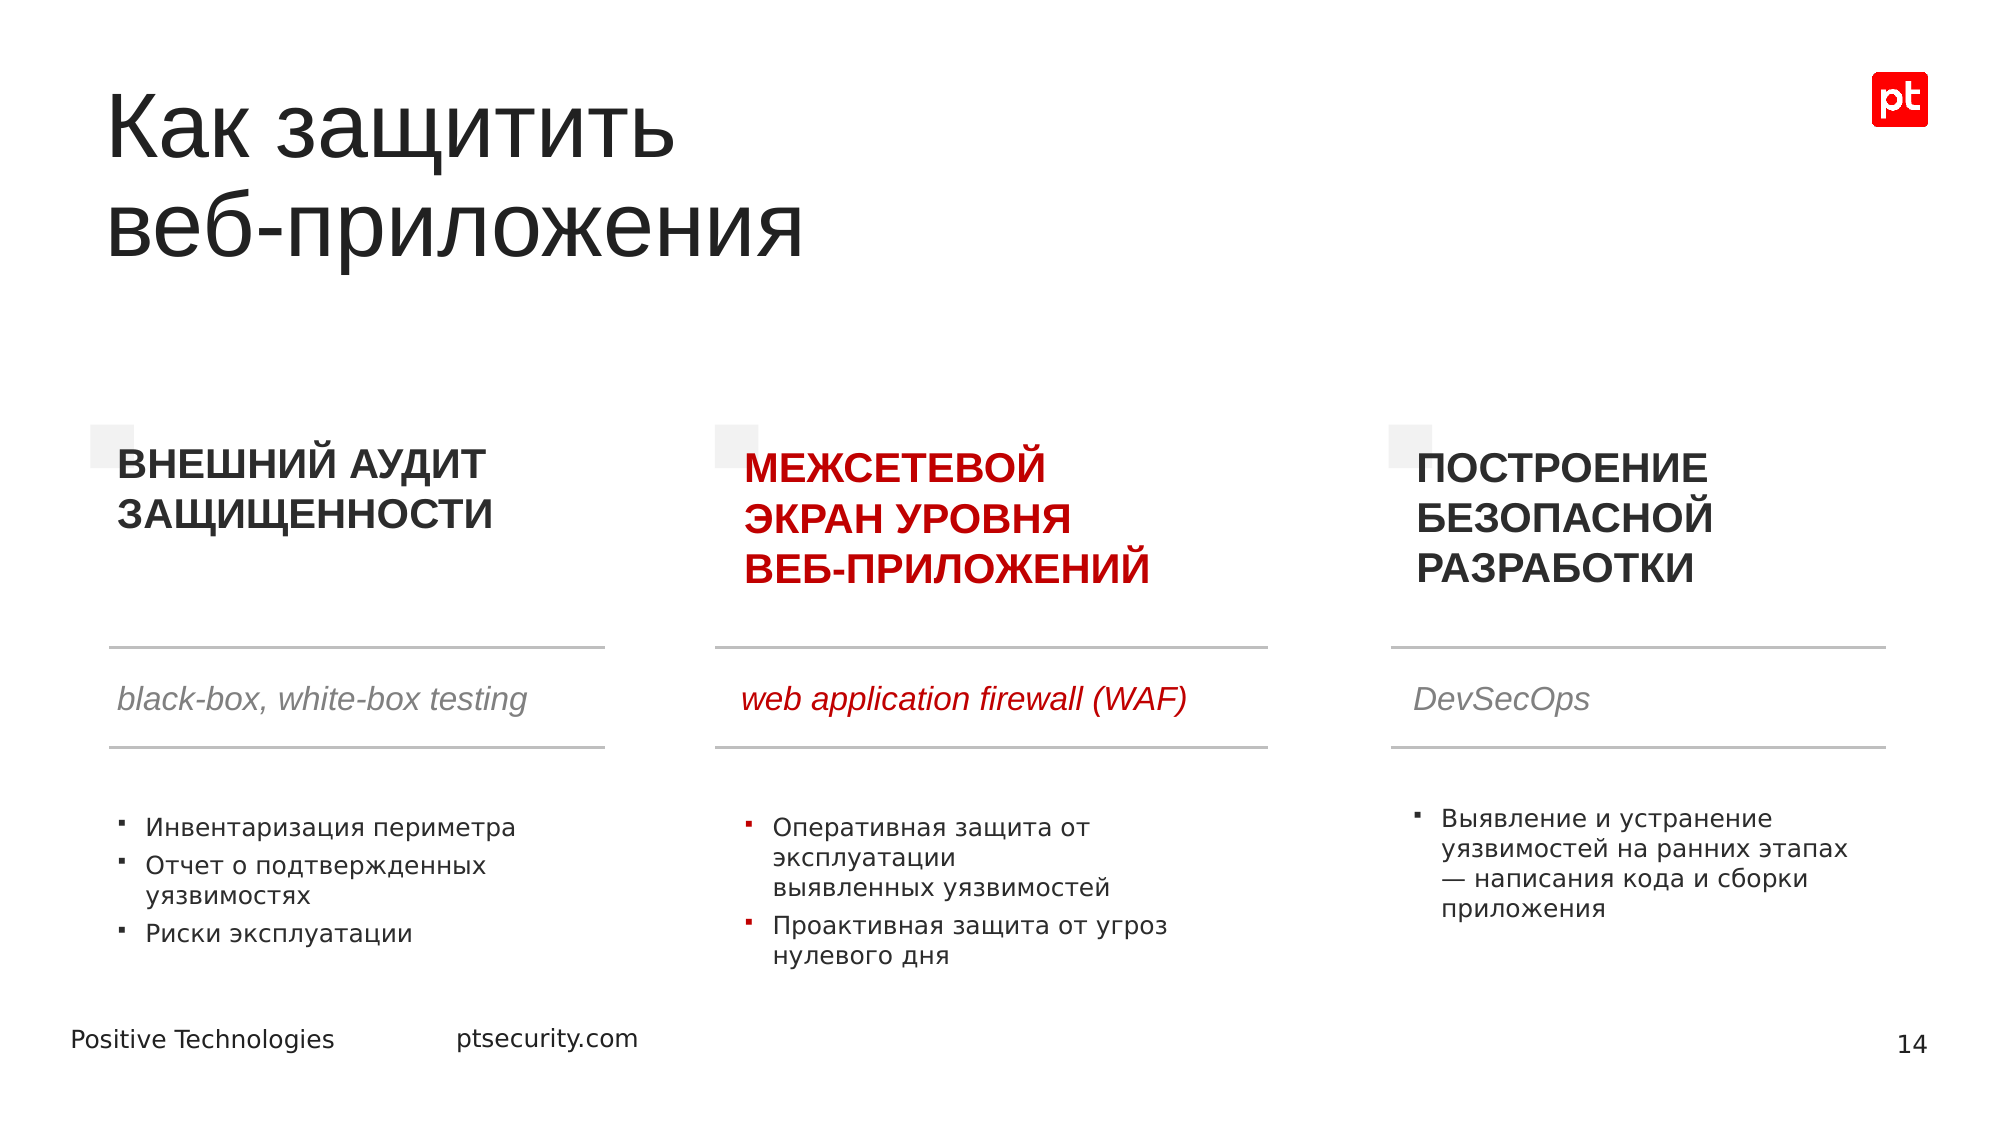

Как защитить
веб-приложения

ВНЕШНИЙ АУДИТ
ЗАЩИЩЕННОСТИ
ПОСТРОЕНИЕ
БЕЗОПАСНОЙ
РАЗРАБОТКИ
МЕЖСЕТЕВОЙ
ЭКРАН УРОВНЯ
ВЕБ-ПРИЛОЖЕНИЙ
black-box, white-box testing
web application firewall (WAF)
DevSecOps
Выявление и устранение уязвимостей на ранних этапах — написания кода и сборки приложения
Инвентаризация периметра
Отчет о подтвержденных уязвимостях
Риски эксплуатации
Оперативная защита от эксплуатации
выявленных уязвимостей
Проактивная защита от угроз
нулевого дня
14